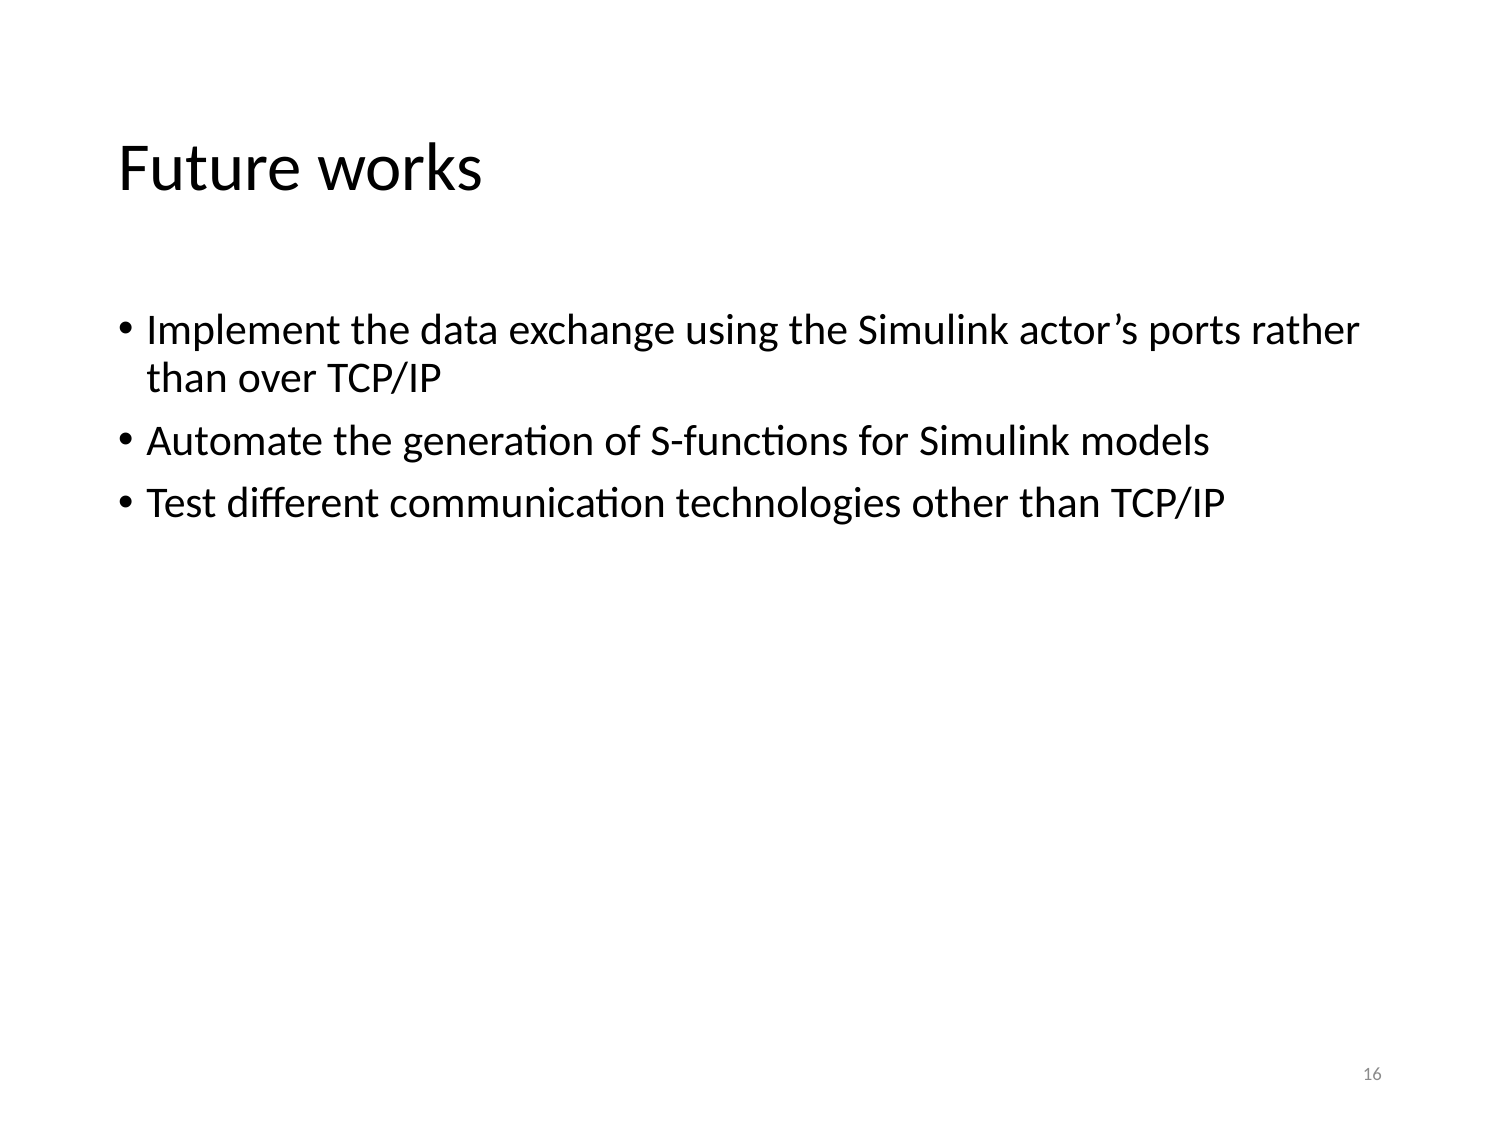

# Future works
Implement the data exchange using the Simulink actor’s ports rather  than over TCP/IP
Automate the generation of S-functions for Simulink models
Test different communication technologies other than TCP/IP

16